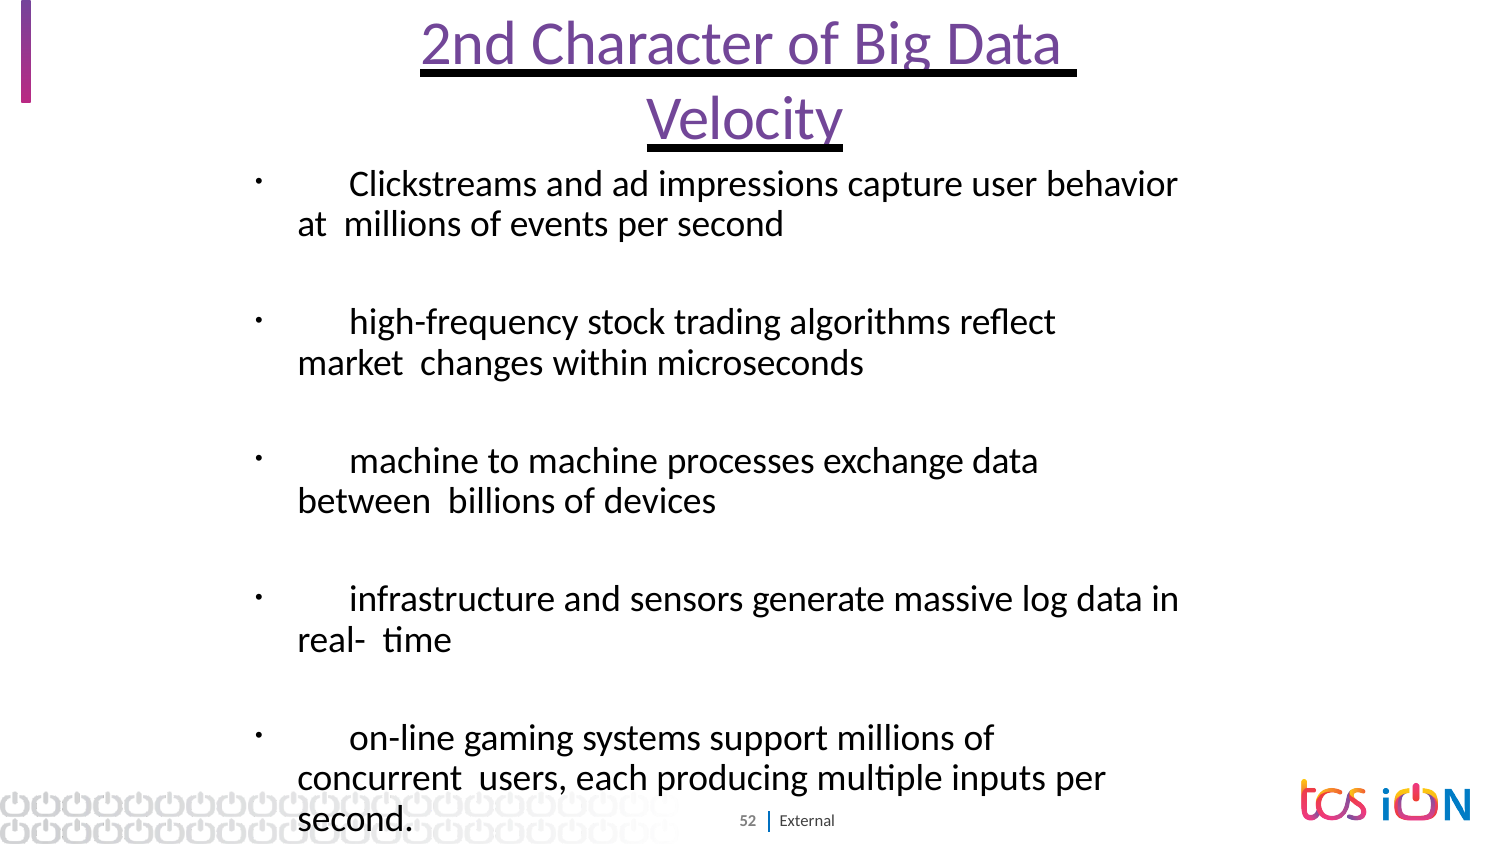

# 2nd Character of Big Data  Velocity
	Clickstreams and ad impressions capture user behavior at  millions of events per second

	high-frequency stock trading algorithms reflect market  changes within microseconds

	machine to machine processes exchange data between  billions of devices

	infrastructure and sensors generate massive log data in real-  time

	on-line gaming systems support millions of concurrent  users, each producing multiple inputs per second.